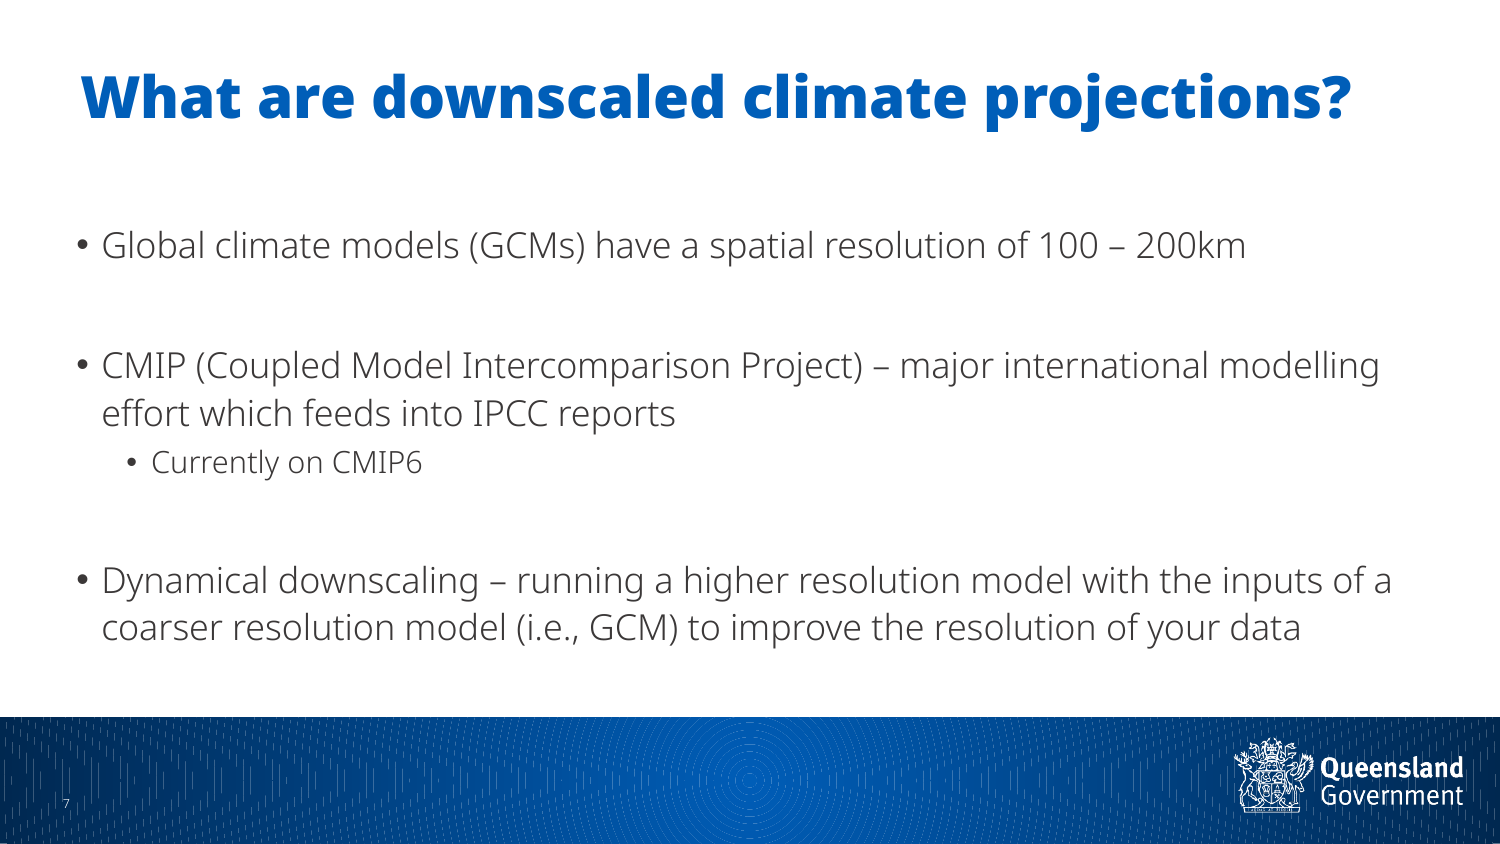

# What are downscaled climate projections?
Global climate models (GCMs) have a spatial resolution of 100 – 200km

CMIP (Coupled Model Intercomparison Project) – major international modelling effort which feeds into IPCC reports
Currently on CMIP6

Dynamical downscaling – running a higher resolution model with the inputs of a coarser resolution model (i.e., GCM) to improve the resolution of your data

7